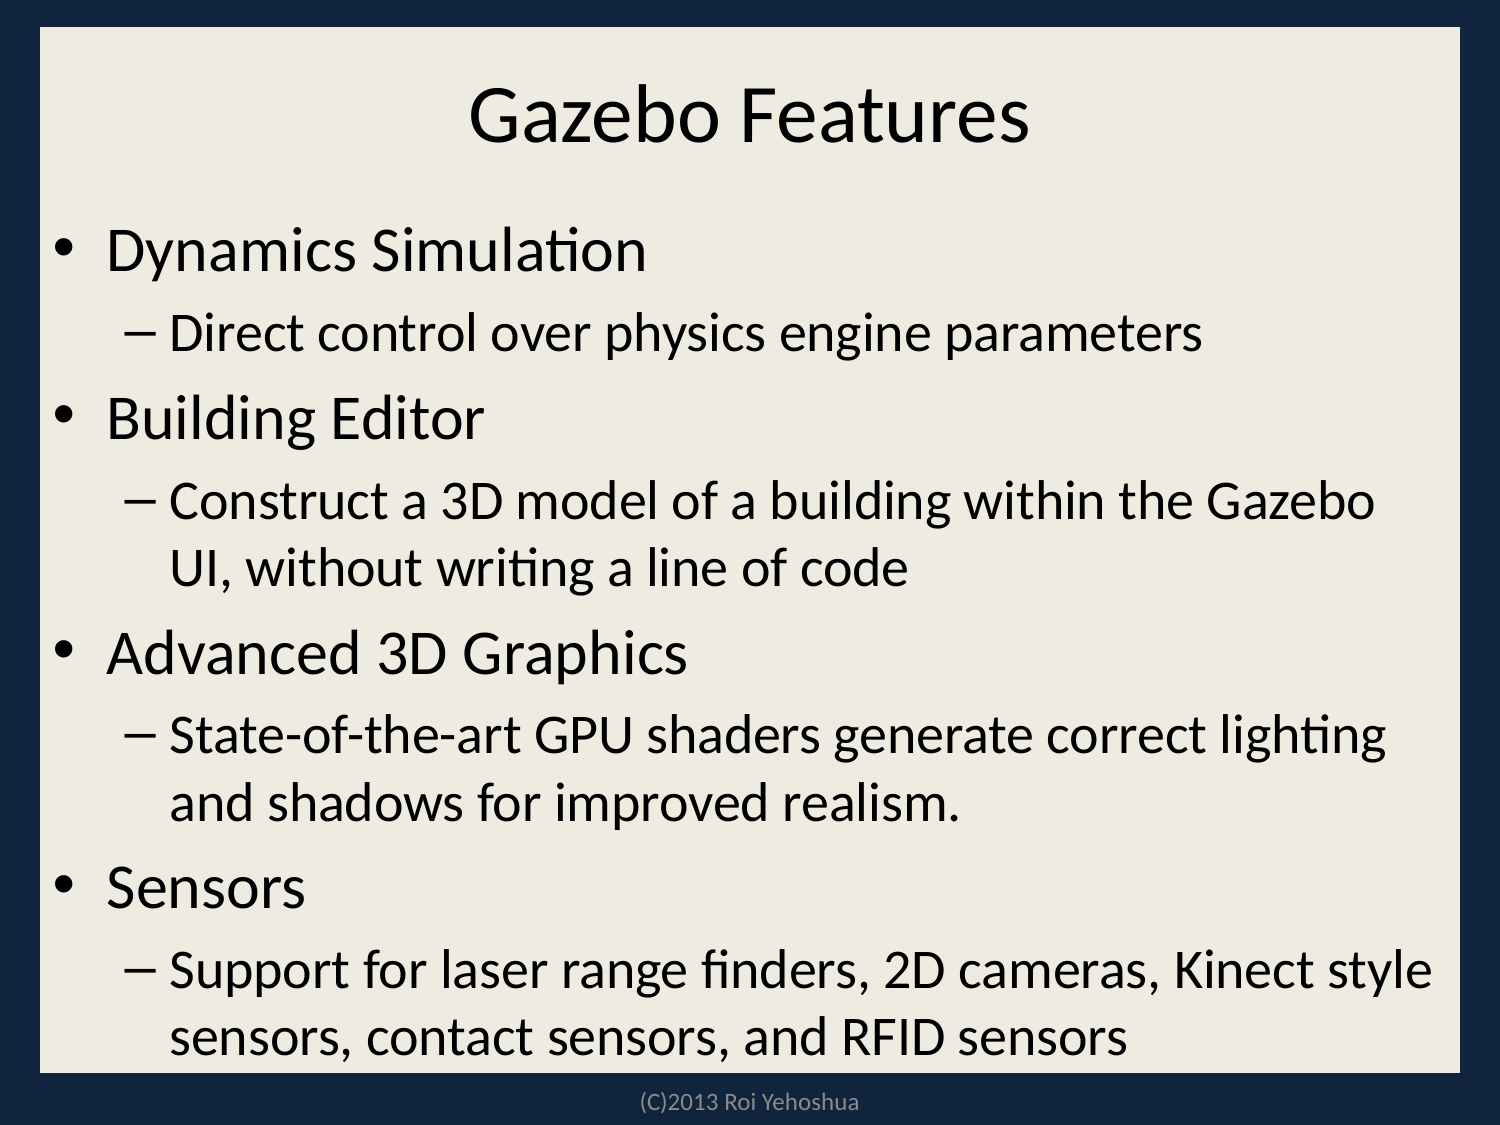

# Gazebo Features
Dynamics Simulation
Direct control over physics engine parameters
Building Editor
Construct a 3D model of a building within the Gazebo UI, without writing a line of code
Advanced 3D Graphics
State-of-the-art GPU shaders generate correct lighting and shadows for improved realism.
Sensors
Support for laser range finders, 2D cameras, Kinect style sensors, contact sensors, and RFID sensors

(C)2013 Roi Yehoshua